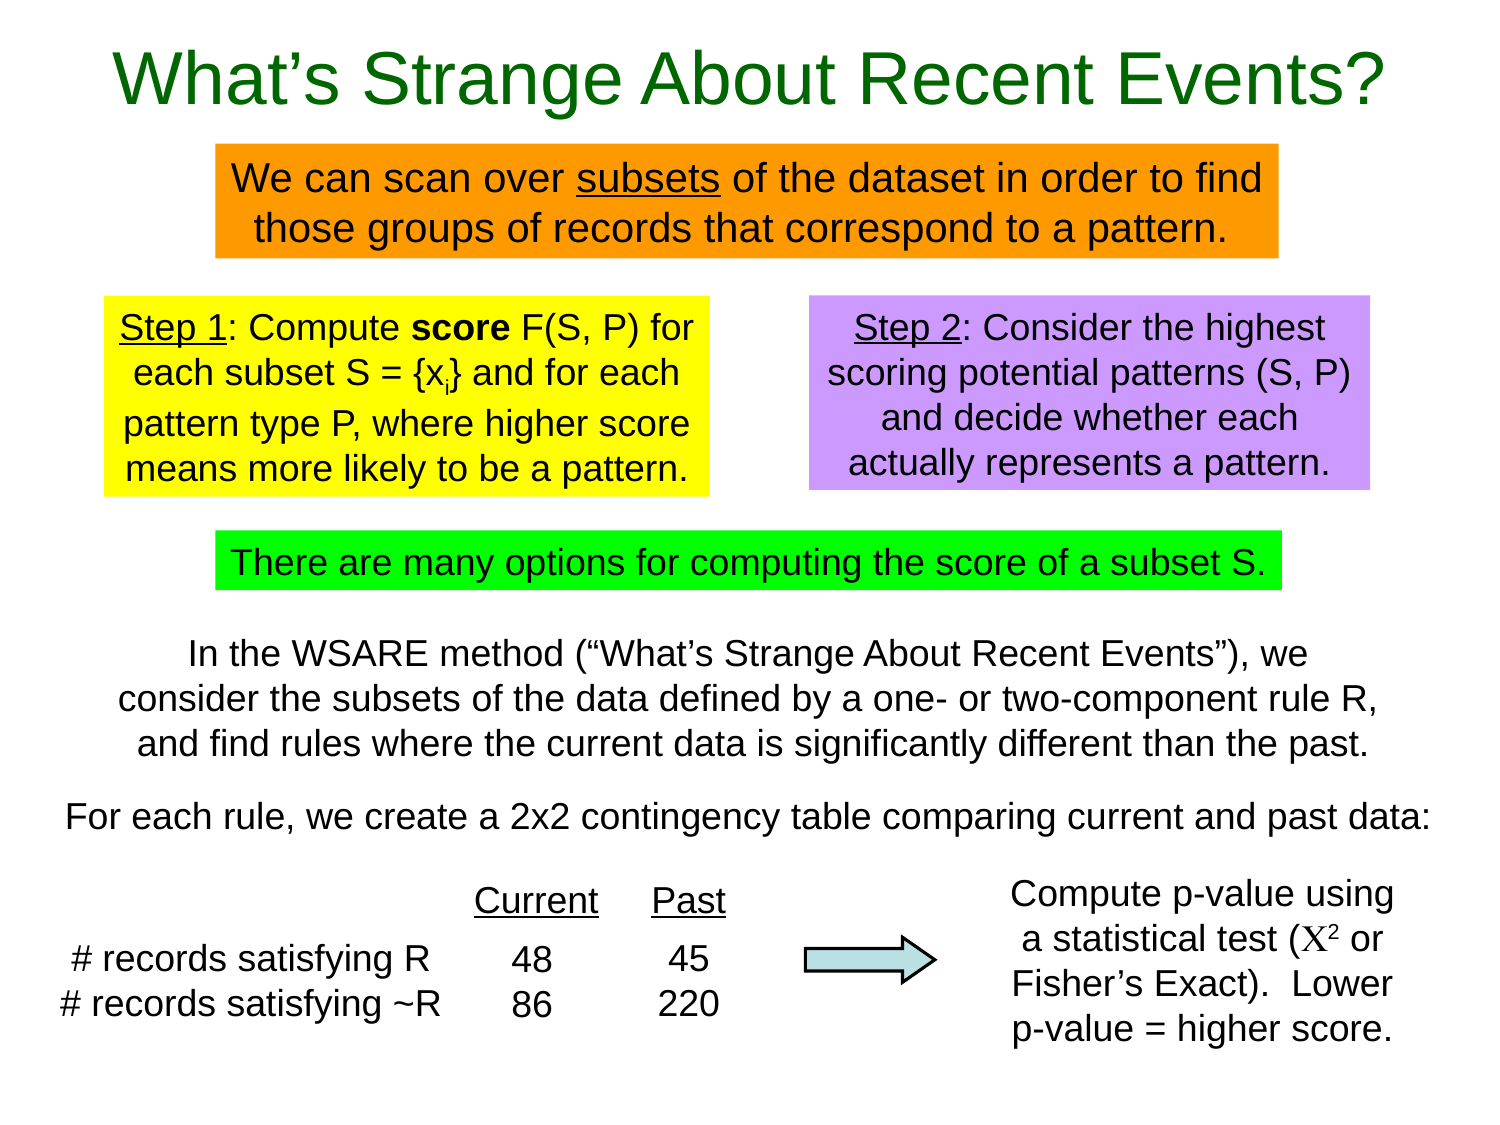

What’s Strange About Recent Events?
We can scan over subsets of the dataset in order to find those groups of records that correspond to a pattern.
Step 2: Consider the highest scoring potential patterns (S, P) and decide whether each actually represents a pattern.
Step 1: Compute score F(S, P) for each subset S = {xi} and for each pattern type P, where higher score means more likely to be a pattern.
There are many options for computing the score of a subset S.
In the WSARE method (“What’s Strange About Recent Events”), we consider the subsets of the data defined by a one- or two-component rule R,  and find rules where the current data is significantly different than the past.
For each rule, we create a 2x2 contingency table comparing current and past data:
Compute p-value using a statistical test (Χ2 or Fisher’s Exact).  Lower p-value = higher score.
Current
Past
# records satisfying R
# records satisfying ~R
45
220
48
86